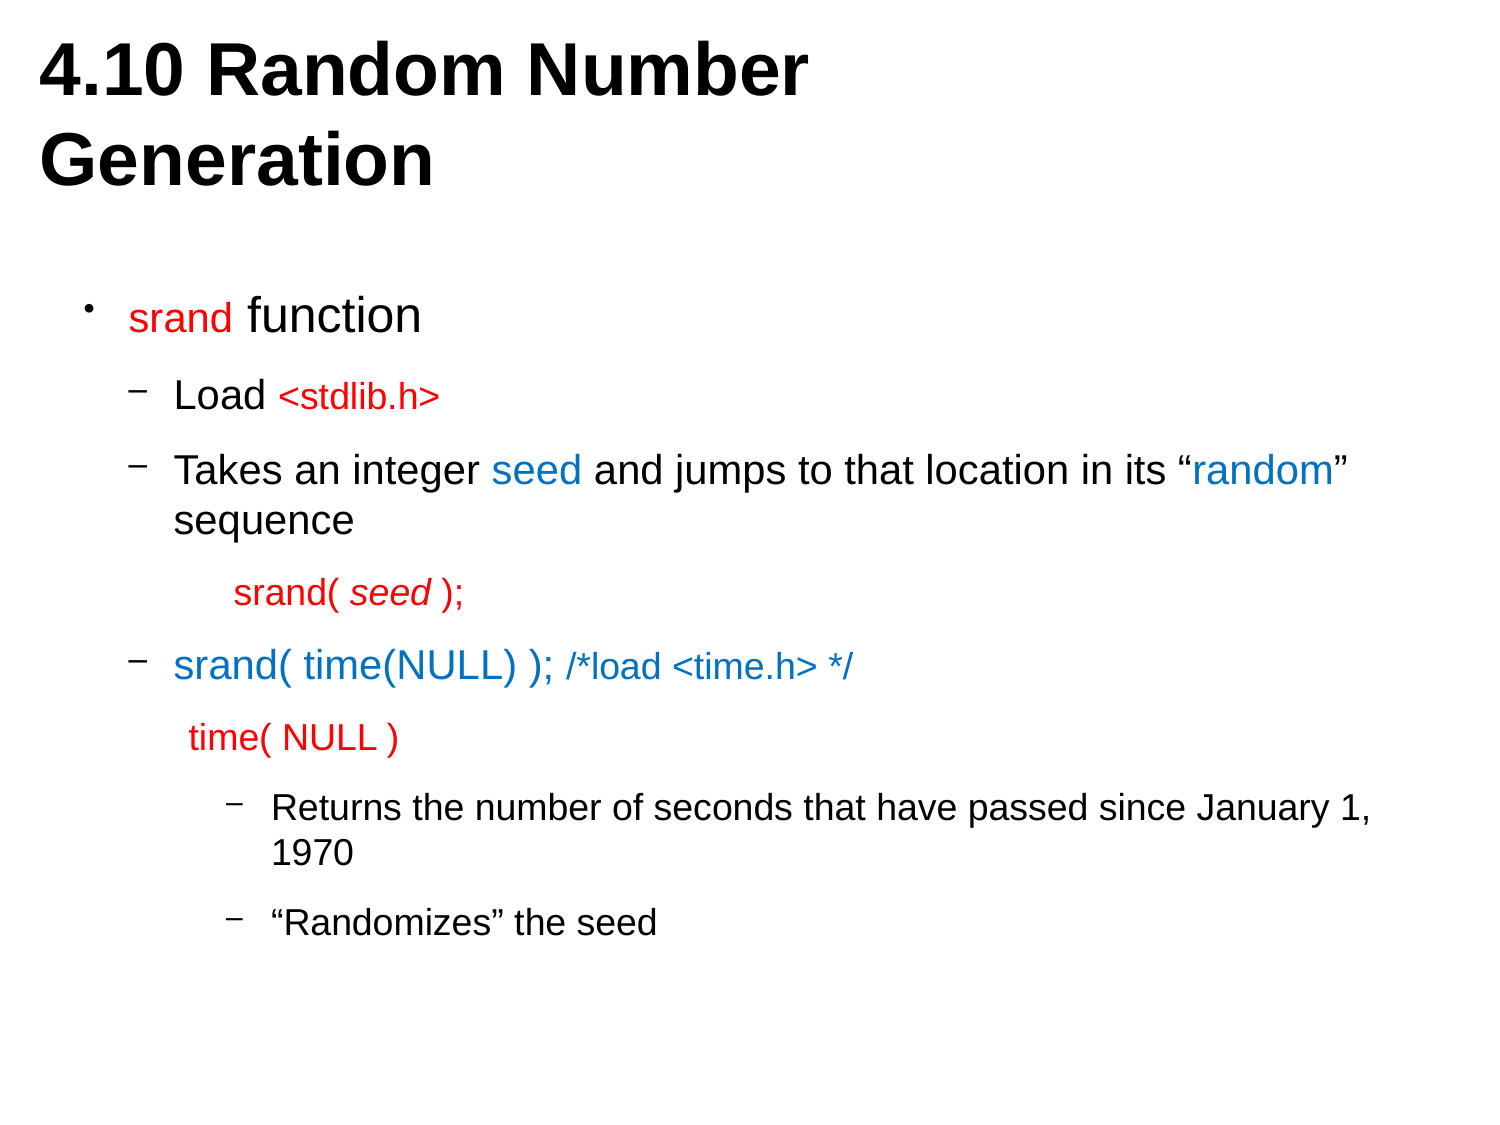

# 4.10 Random Number Generation
srand function
Load <stdlib.h>
Takes an integer seed and jumps to that location in its “random” sequence
	srand( seed );
srand( time(NULL) ); /*load <time.h> */
time( NULL )
Returns the number of seconds that have passed since January 1, 1970
“Randomizes” the seed